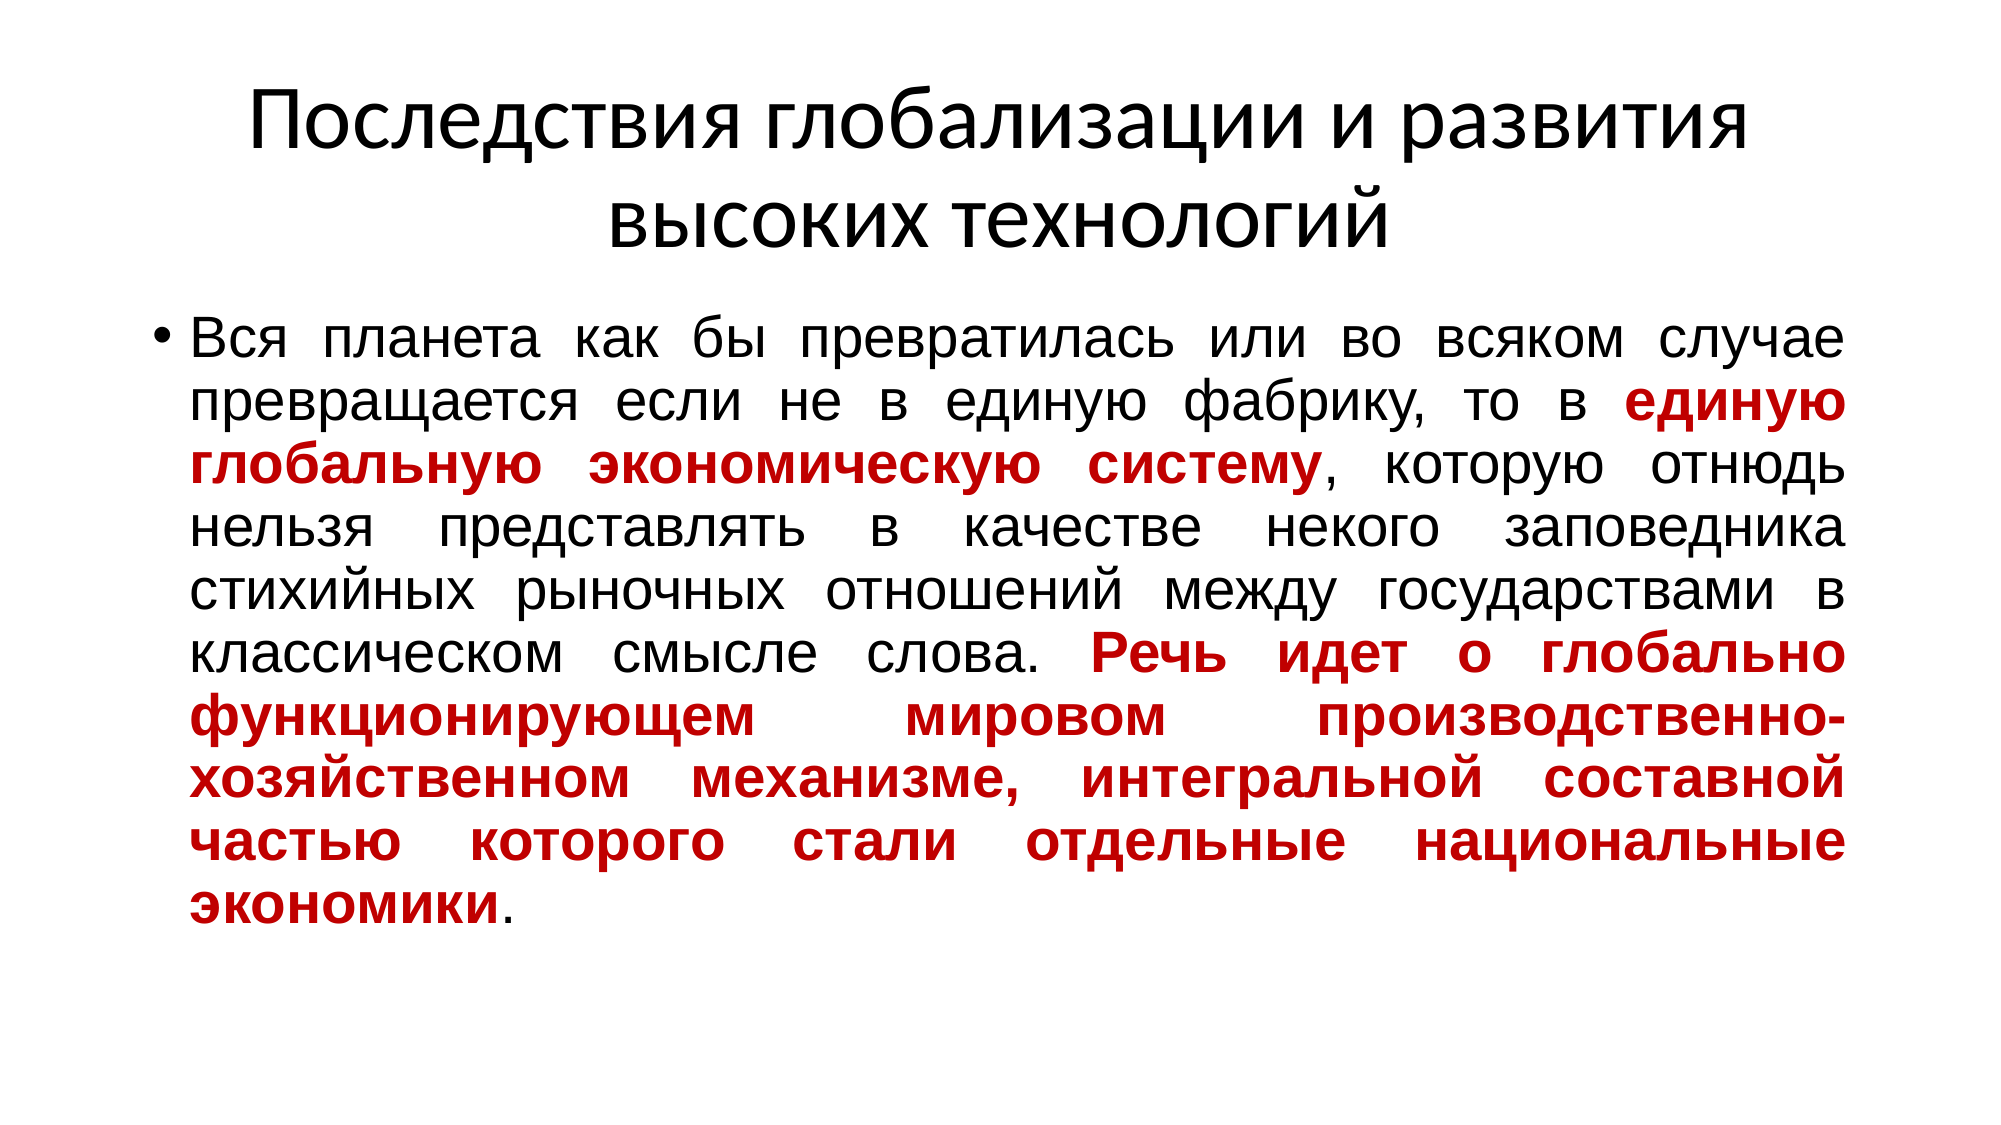

# Последствия глобализации и развития высоких технологий
Вся планета как бы превратилась или во всяком случае превращается если не в единую фабрику, то в единую глобальную экономическую систему, которую отнюдь нельзя представлять в качестве некого заповедника стихийных рыночных отношений между государствами в классическом смысле слова. Речь идет о глобально функционирующем мировом производственно-хозяйственном механизме, интегральной составной частью которого стали отдельные национальные экономики.